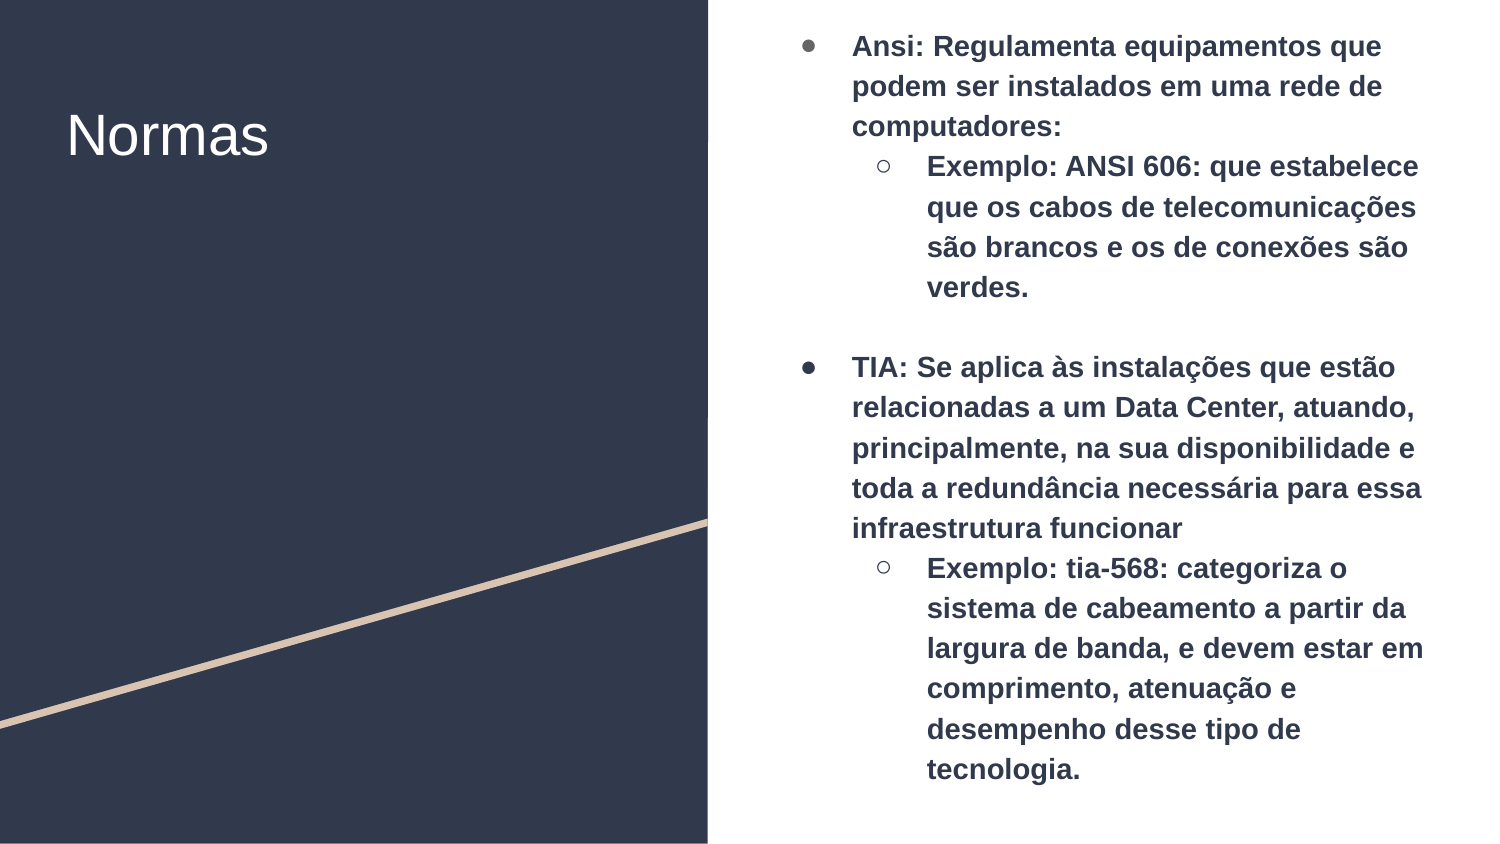

Ansi: Regulamenta equipamentos que podem ser instalados em uma rede de computadores:
Exemplo: ANSI 606: que estabelece que os cabos de telecomunicações são brancos e os de conexões são verdes.
TIA: Se aplica às instalações que estão relacionadas a um Data Center, atuando, principalmente, na sua disponibilidade e toda a redundância necessária para essa infraestrutura funcionar
Exemplo: tia-568: categoriza o sistema de cabeamento a partir da largura de banda, e devem estar em comprimento, atenuação e desempenho desse tipo de tecnologia.
# Normas